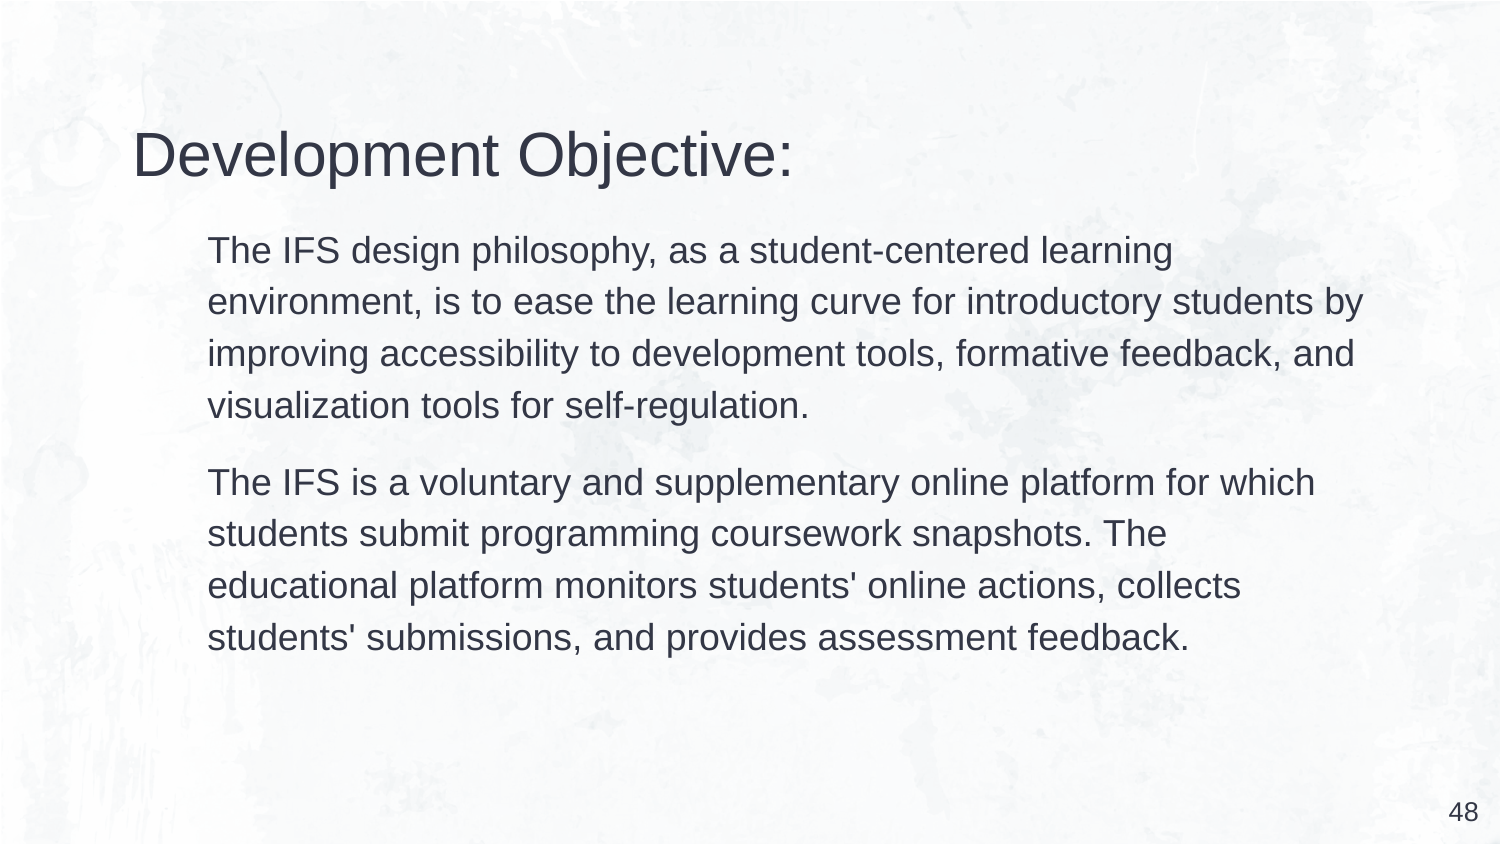

# Development Objective:
The IFS design philosophy, as a student-centered learning environment, is to ease the learning curve for introductory students by improving accessibility to development tools, formative feedback, and visualization tools for self-regulation.
The IFS is a voluntary and supplementary online platform for which students submit programming coursework snapshots. The educational platform monitors students' online actions, collects students' submissions, and provides assessment feedback.

48